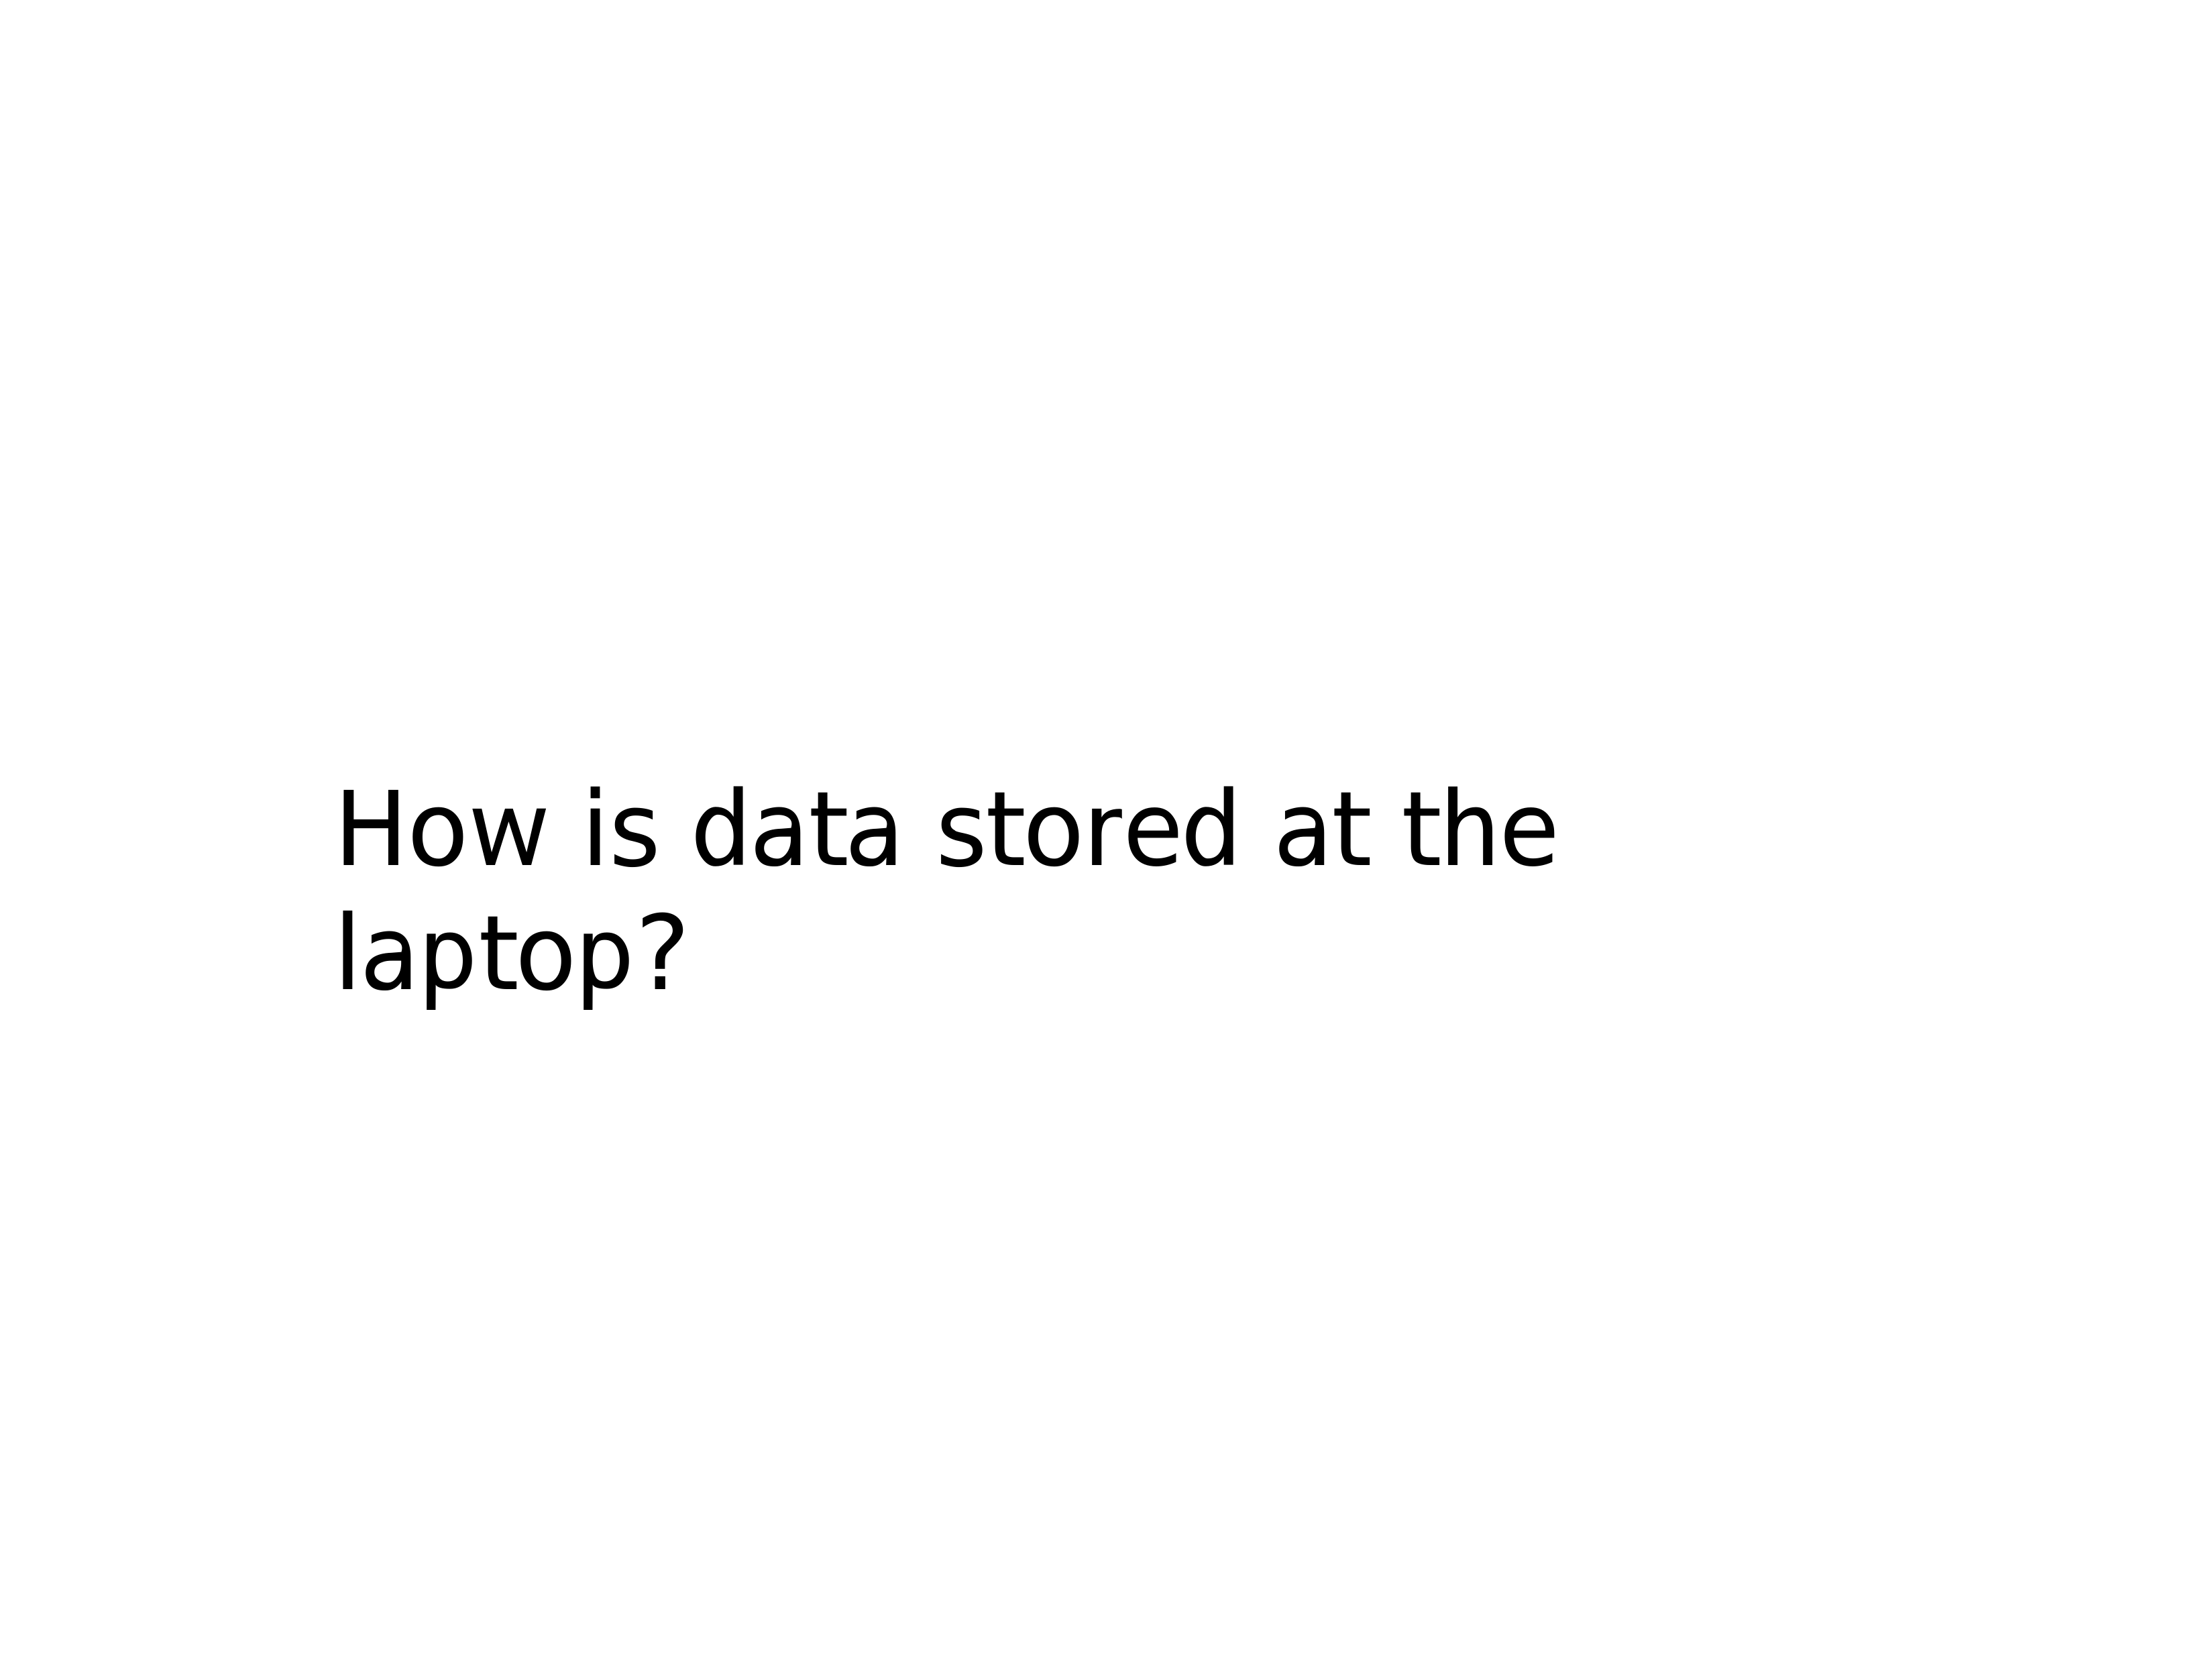

# How is data stored at the laptop?